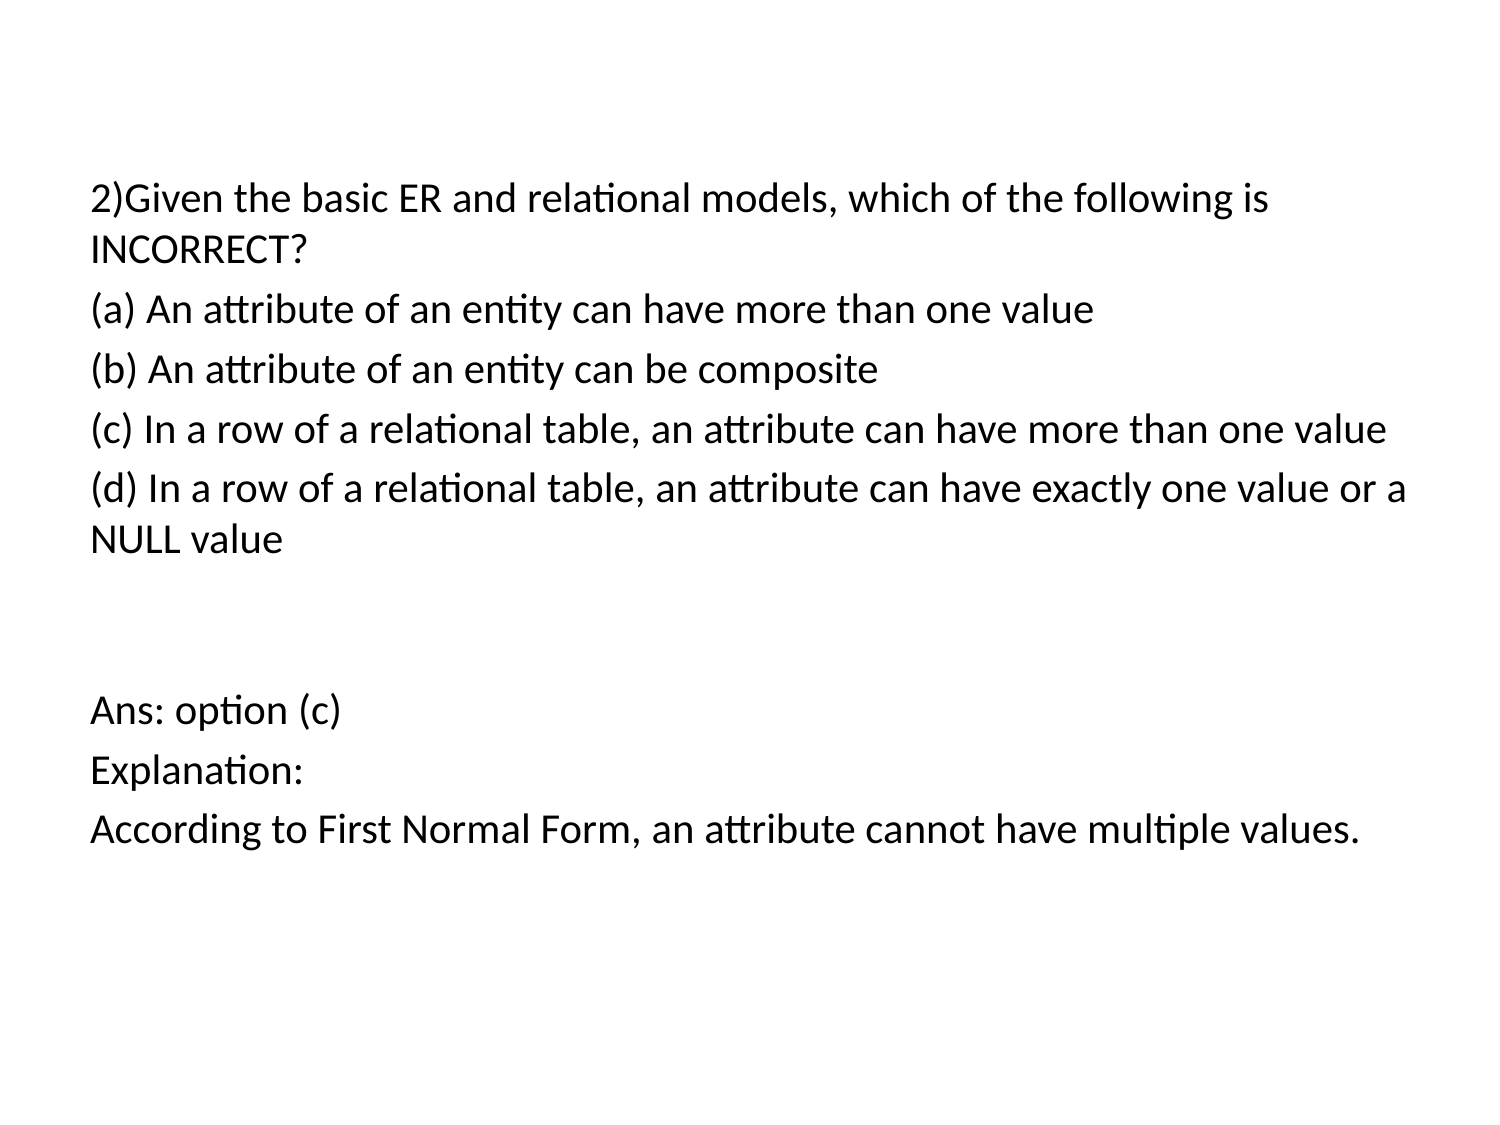

2)Given the basic ER and relational models, which of the following is INCORRECT?
(a) An attribute of an entity can have more than one value
(b) An attribute of an entity can be composite
(c) In a row of a relational table, an attribute can have more than one value
(d) In a row of a relational table, an attribute can have exactly one value or a NULL value

Ans: option (c)
Explanation:
According to First Normal Form, an attribute cannot have multiple values.